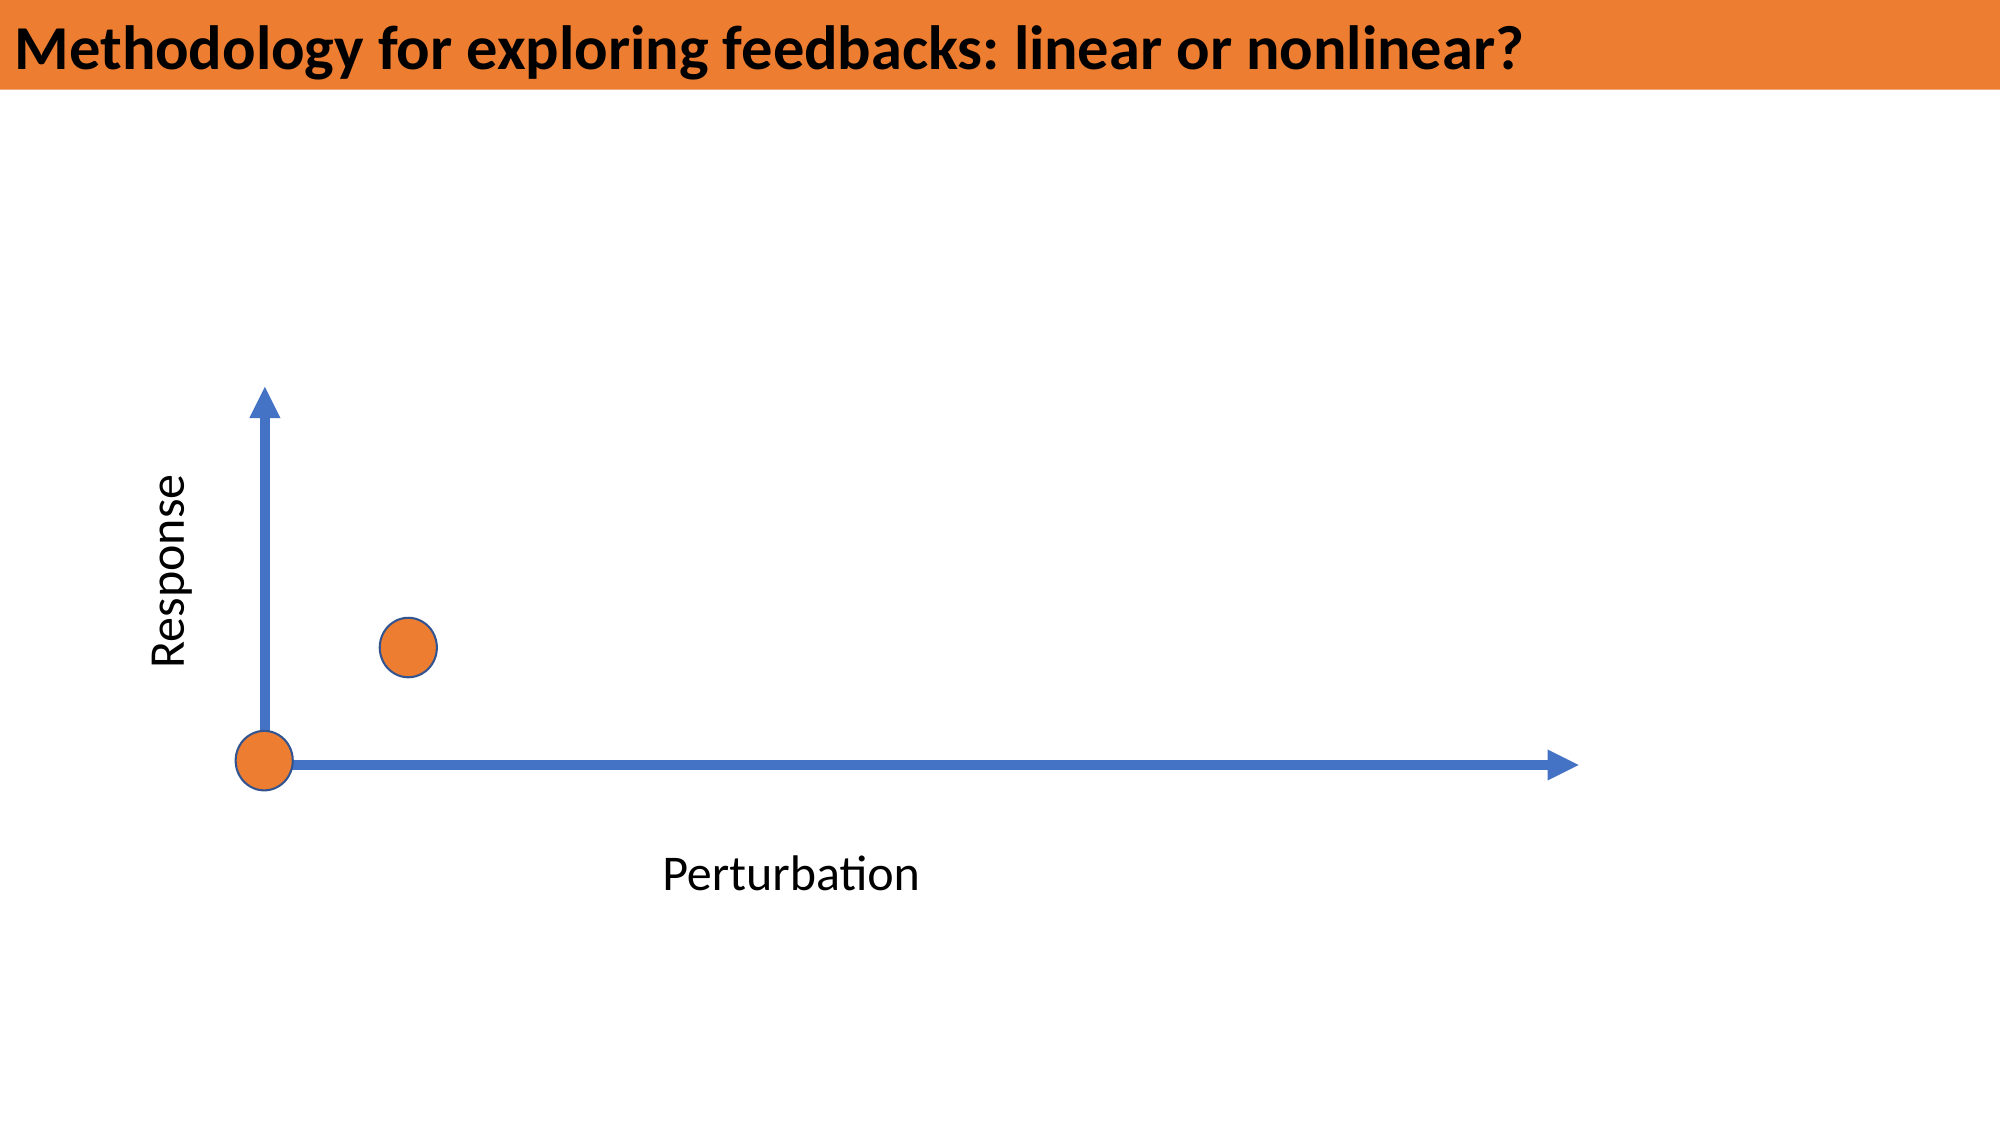

Methodology for exploring feedbacks: linear or nonlinear?
Response

Perturbation